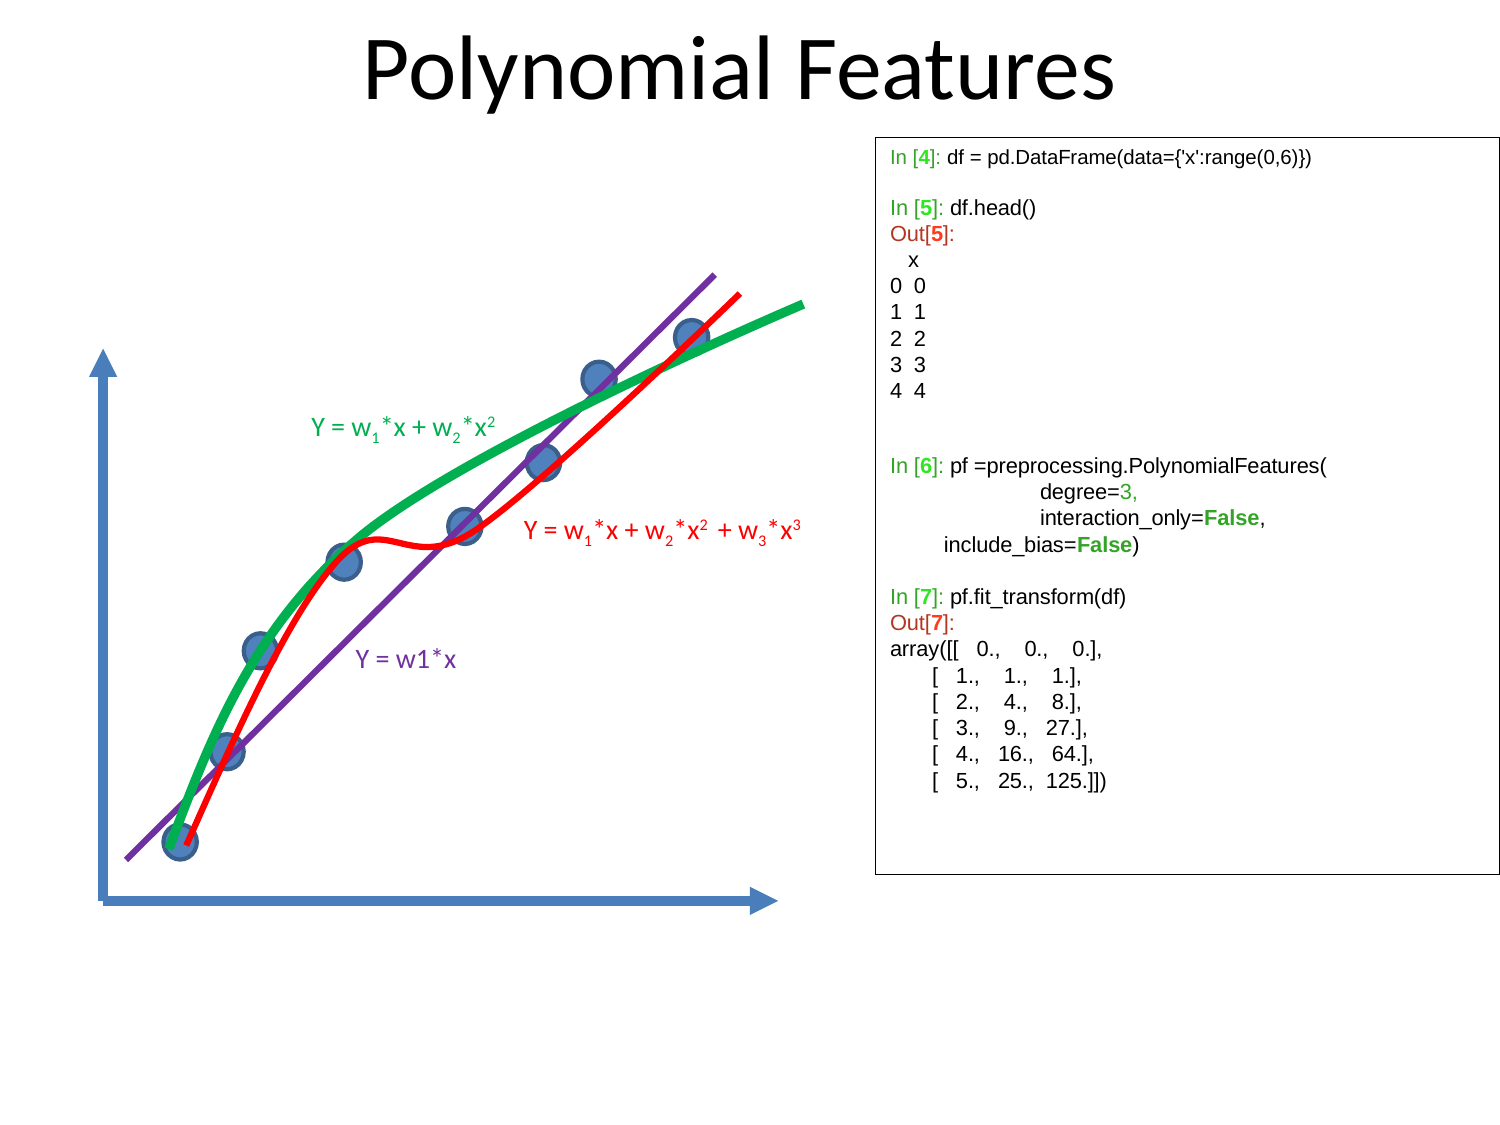

# Polynomial Features
In [4]: df = pd.DataFrame(data={'x':range(0,6)})

In [5]: df.head()
Out[5]:
   x
0  0
1  1
2  2
3  3
4  4

In [6]: pf =preprocessing.PolynomialFeatures(          	degree=3,		             	interaction_only=False,
         include_bias=False)

In [7]: pf.fit_transform(df)
Out[7]:
array([[   0.,    0.,    0.],
       [   1.,    1.,    1.],
       [   2.,    4.,    8.],
       [   3.,    9.,   27.],
       [   4.,   16.,   64.],
       [   5.,   25.,  125.]])

Y = w1*x + w2*x2

Y = w1*x + w2*x2  + w3*x3

Y = w1*x